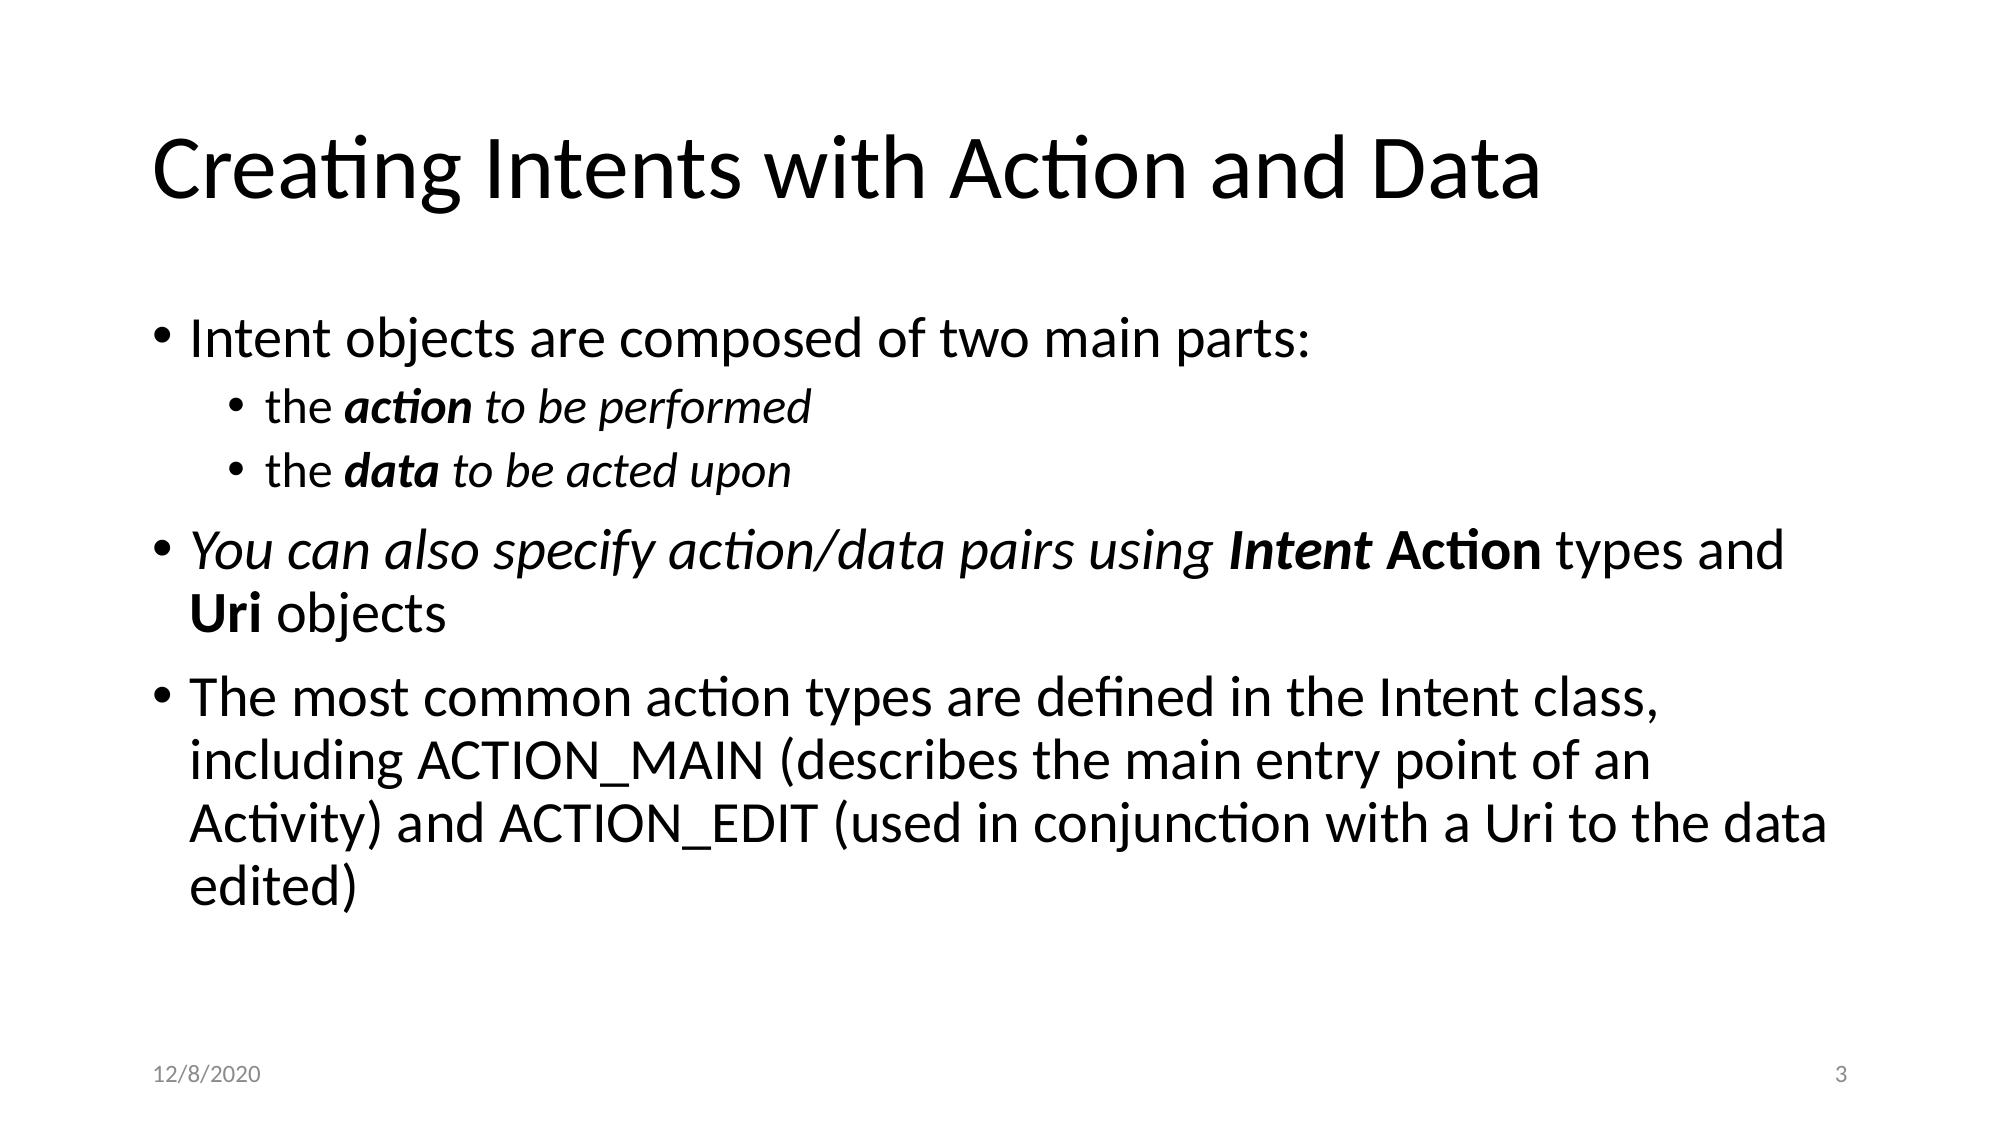

# Creating Intents with Action and Data
Intent objects are composed of two main parts:
the action to be performed
the data to be acted upon
You can also specify action/data pairs using Intent Action types and Uri objects
The most common action types are defined in the Intent class, including ACTION_MAIN (describes the main entry point of an Activity) and ACTION_EDIT (used in conjunction with a Uri to the data edited)

12/8/2020
3